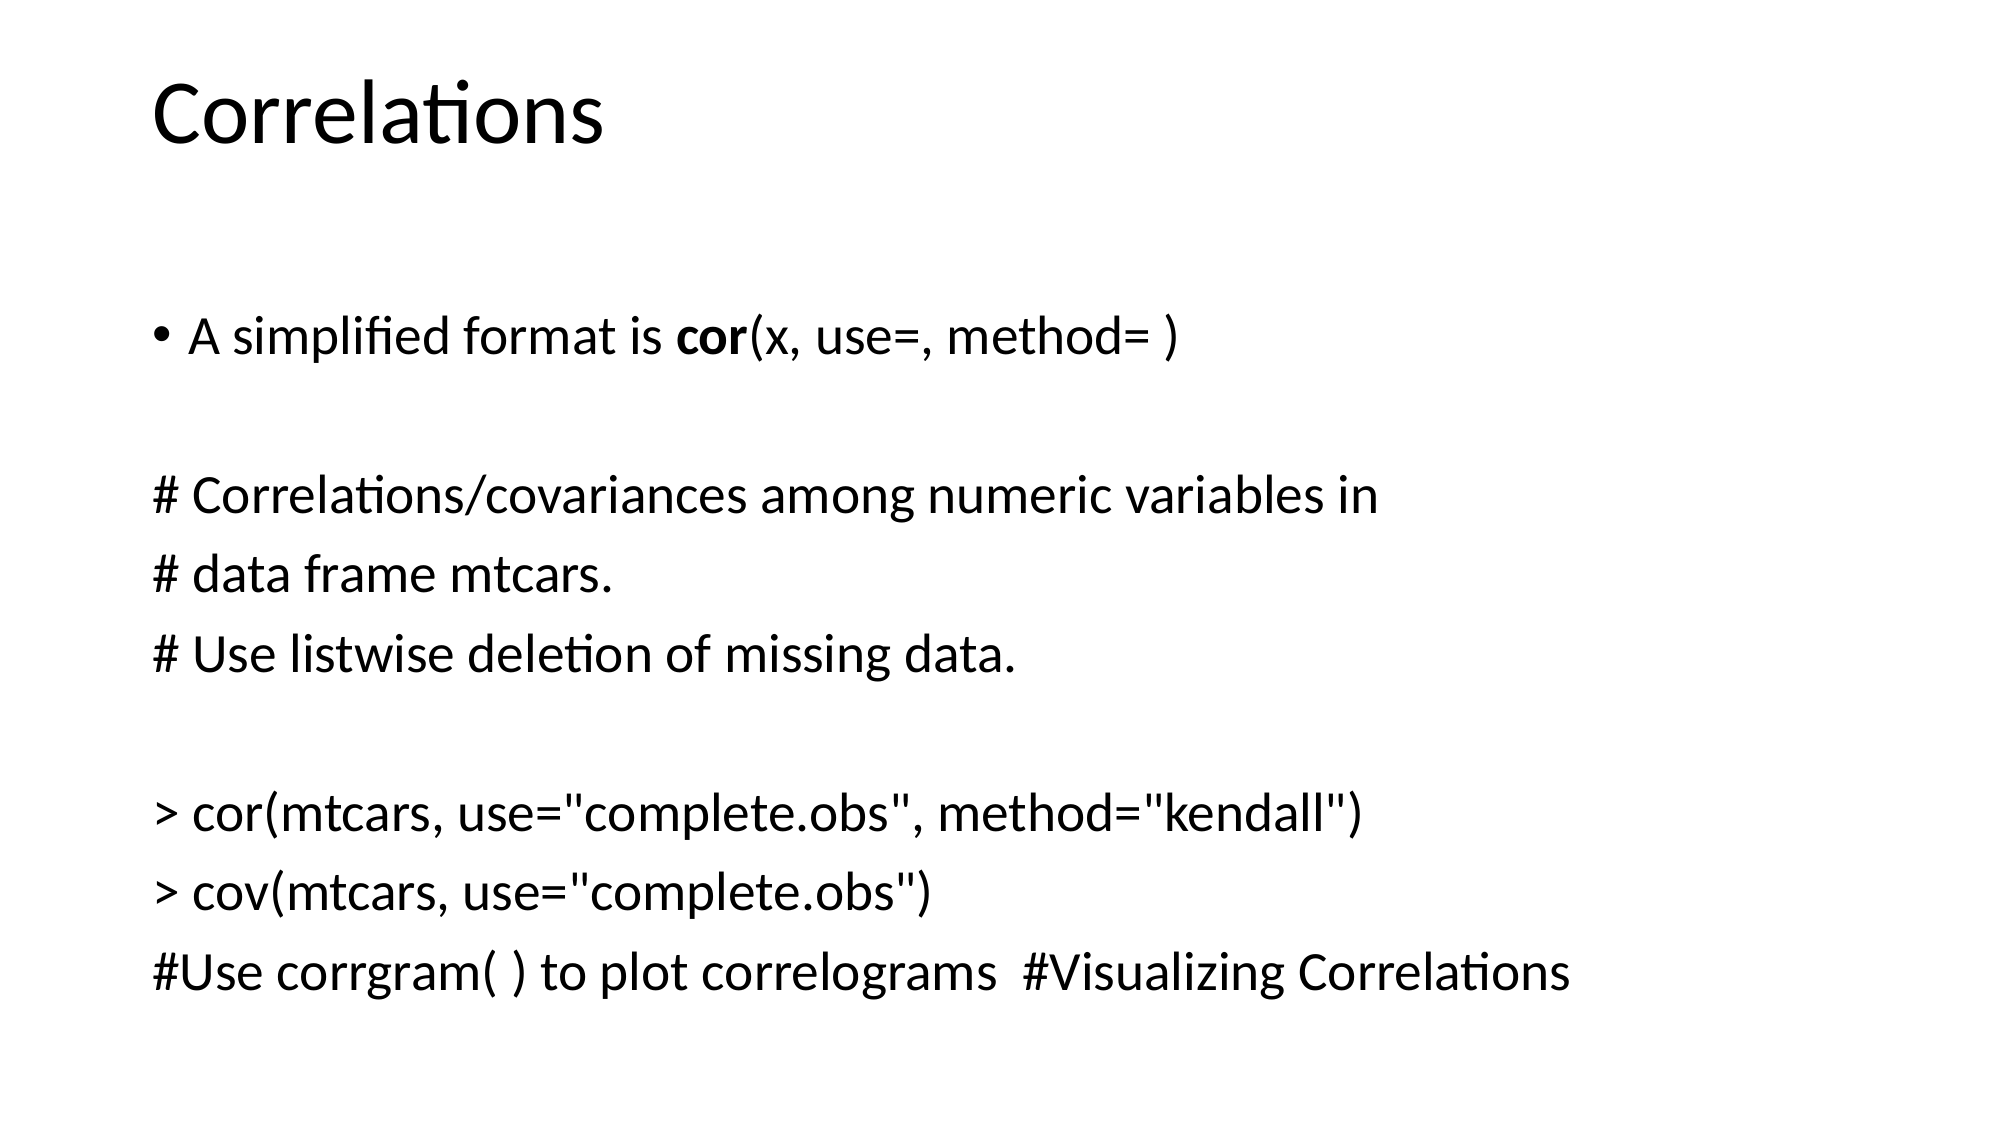

# Correlations
A simplified format is cor(x, use=, method= )

# Correlations/covariances among numeric variables in
# data frame mtcars.
# Use listwise deletion of missing data.

> cor(mtcars, use="complete.obs", method="kendall")
> cov(mtcars, use="complete.obs")
#Use corrgram( ) to plot correlograms  #Visualizing Correlations